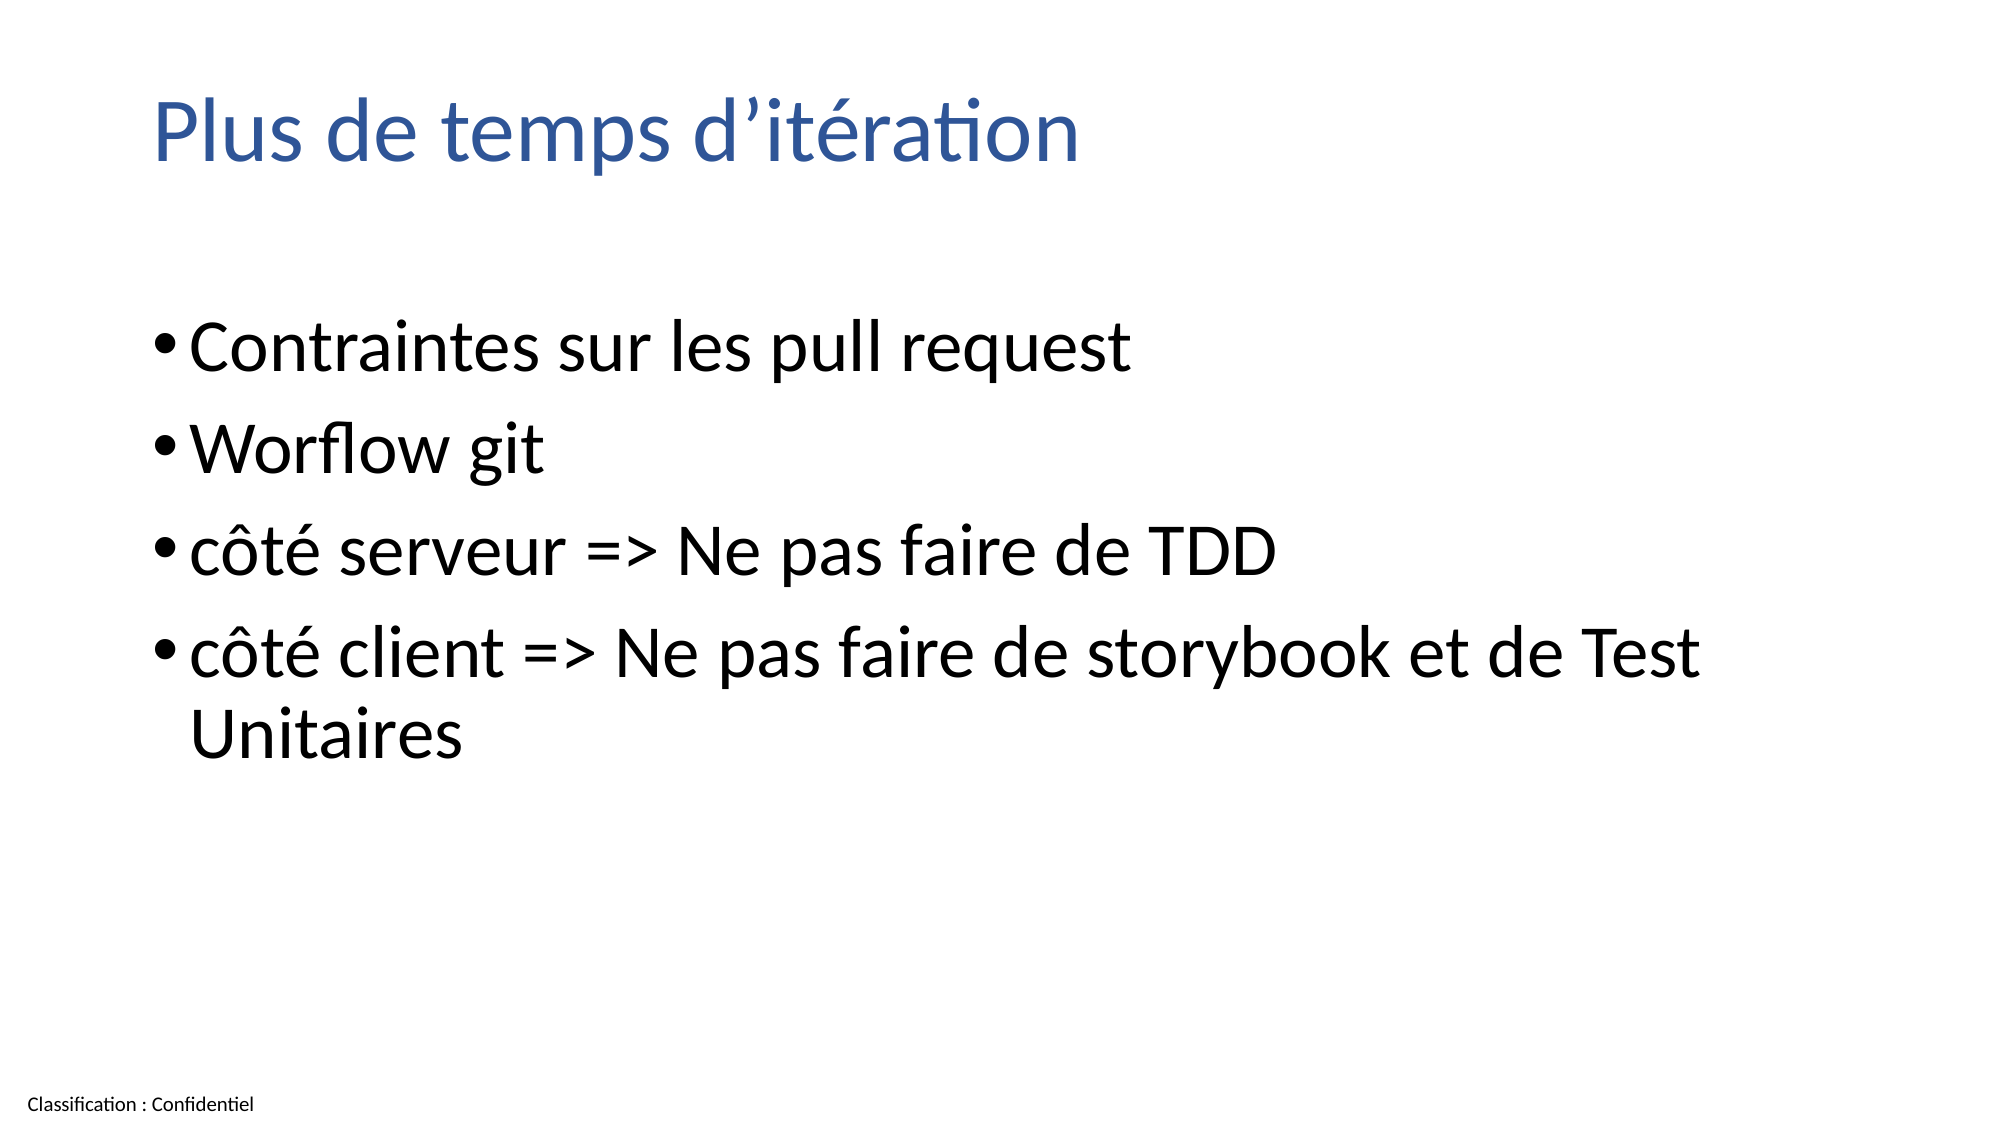

# Plus de temps d’itération
Contraintes sur les pull request
Worflow git
côté serveur => Ne pas faire de TDD
côté client => Ne pas faire de storybook et de Test Unitaires